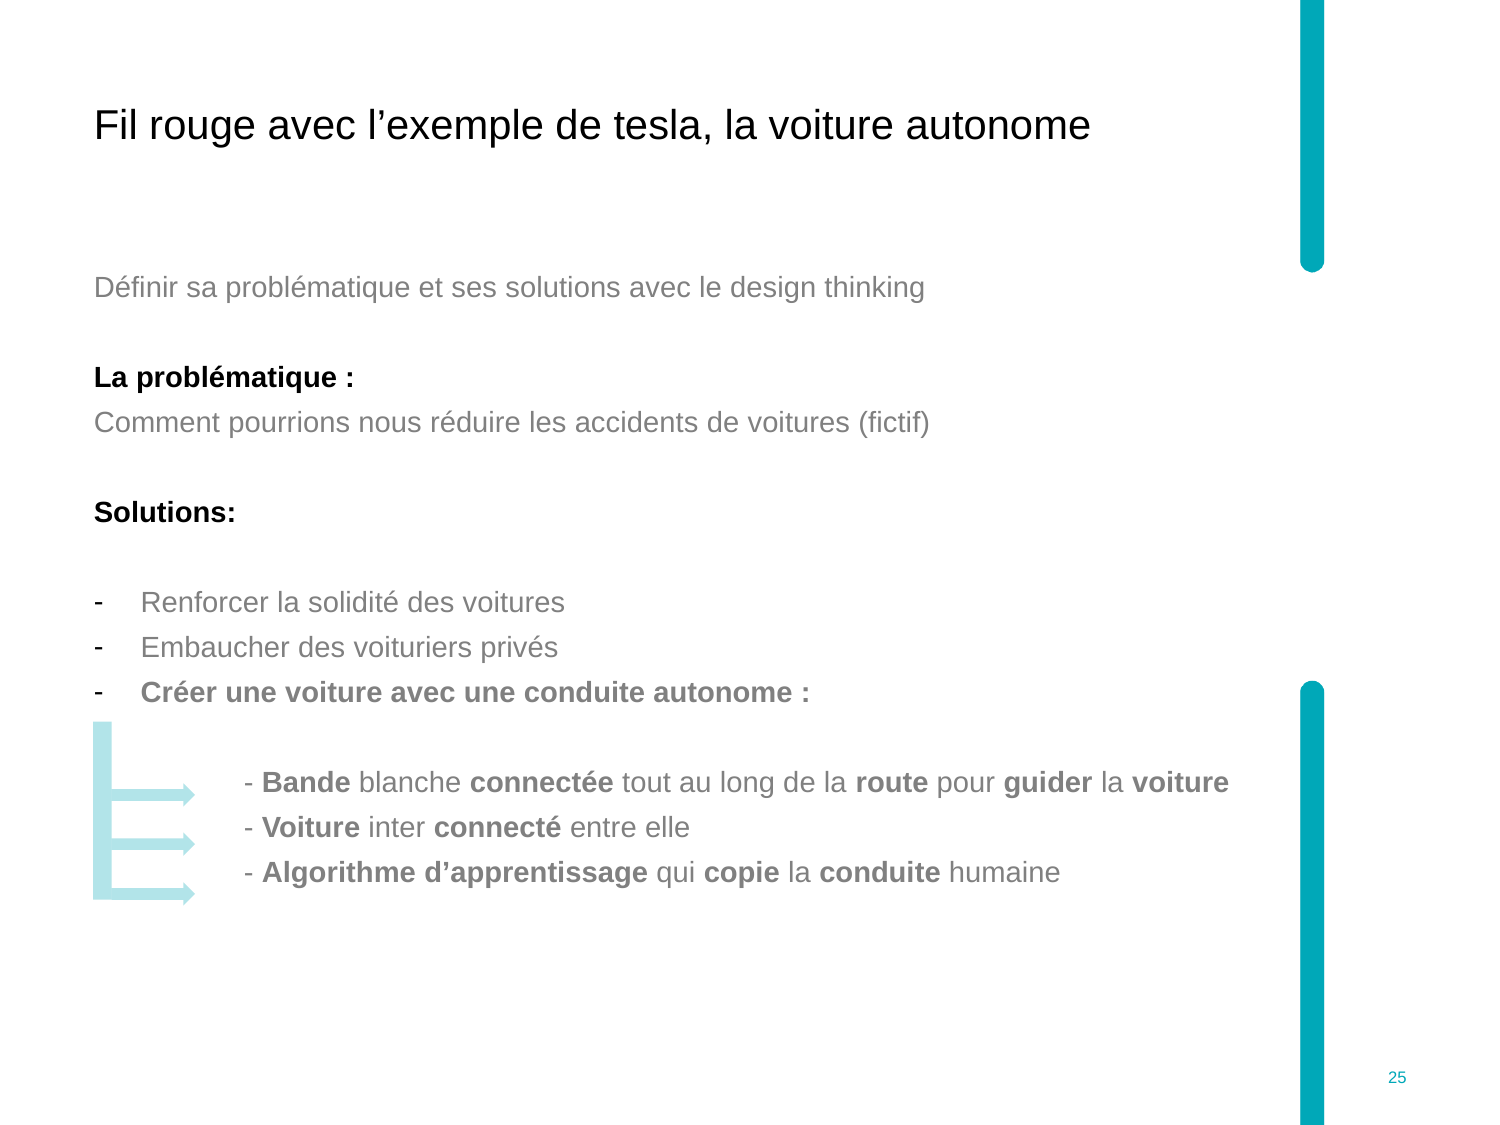

Fil rouge avec l’exemple de tesla, la voiture autonome

Définir sa problématique et ses solutions avec le design thinking

La problématique :
Comment pourrions nous réduire les accidents de voitures (fictif)

Solutions:

Renforcer la solidité des voitures
Embaucher des voituriers privés
Créer une voiture avec une conduite autonome :

	- Bande blanche connectée tout au long de la route pour guider la voiture
   	- Voiture inter connecté entre elle
	- Algorithme d’apprentissage qui copie la conduite humaine

25